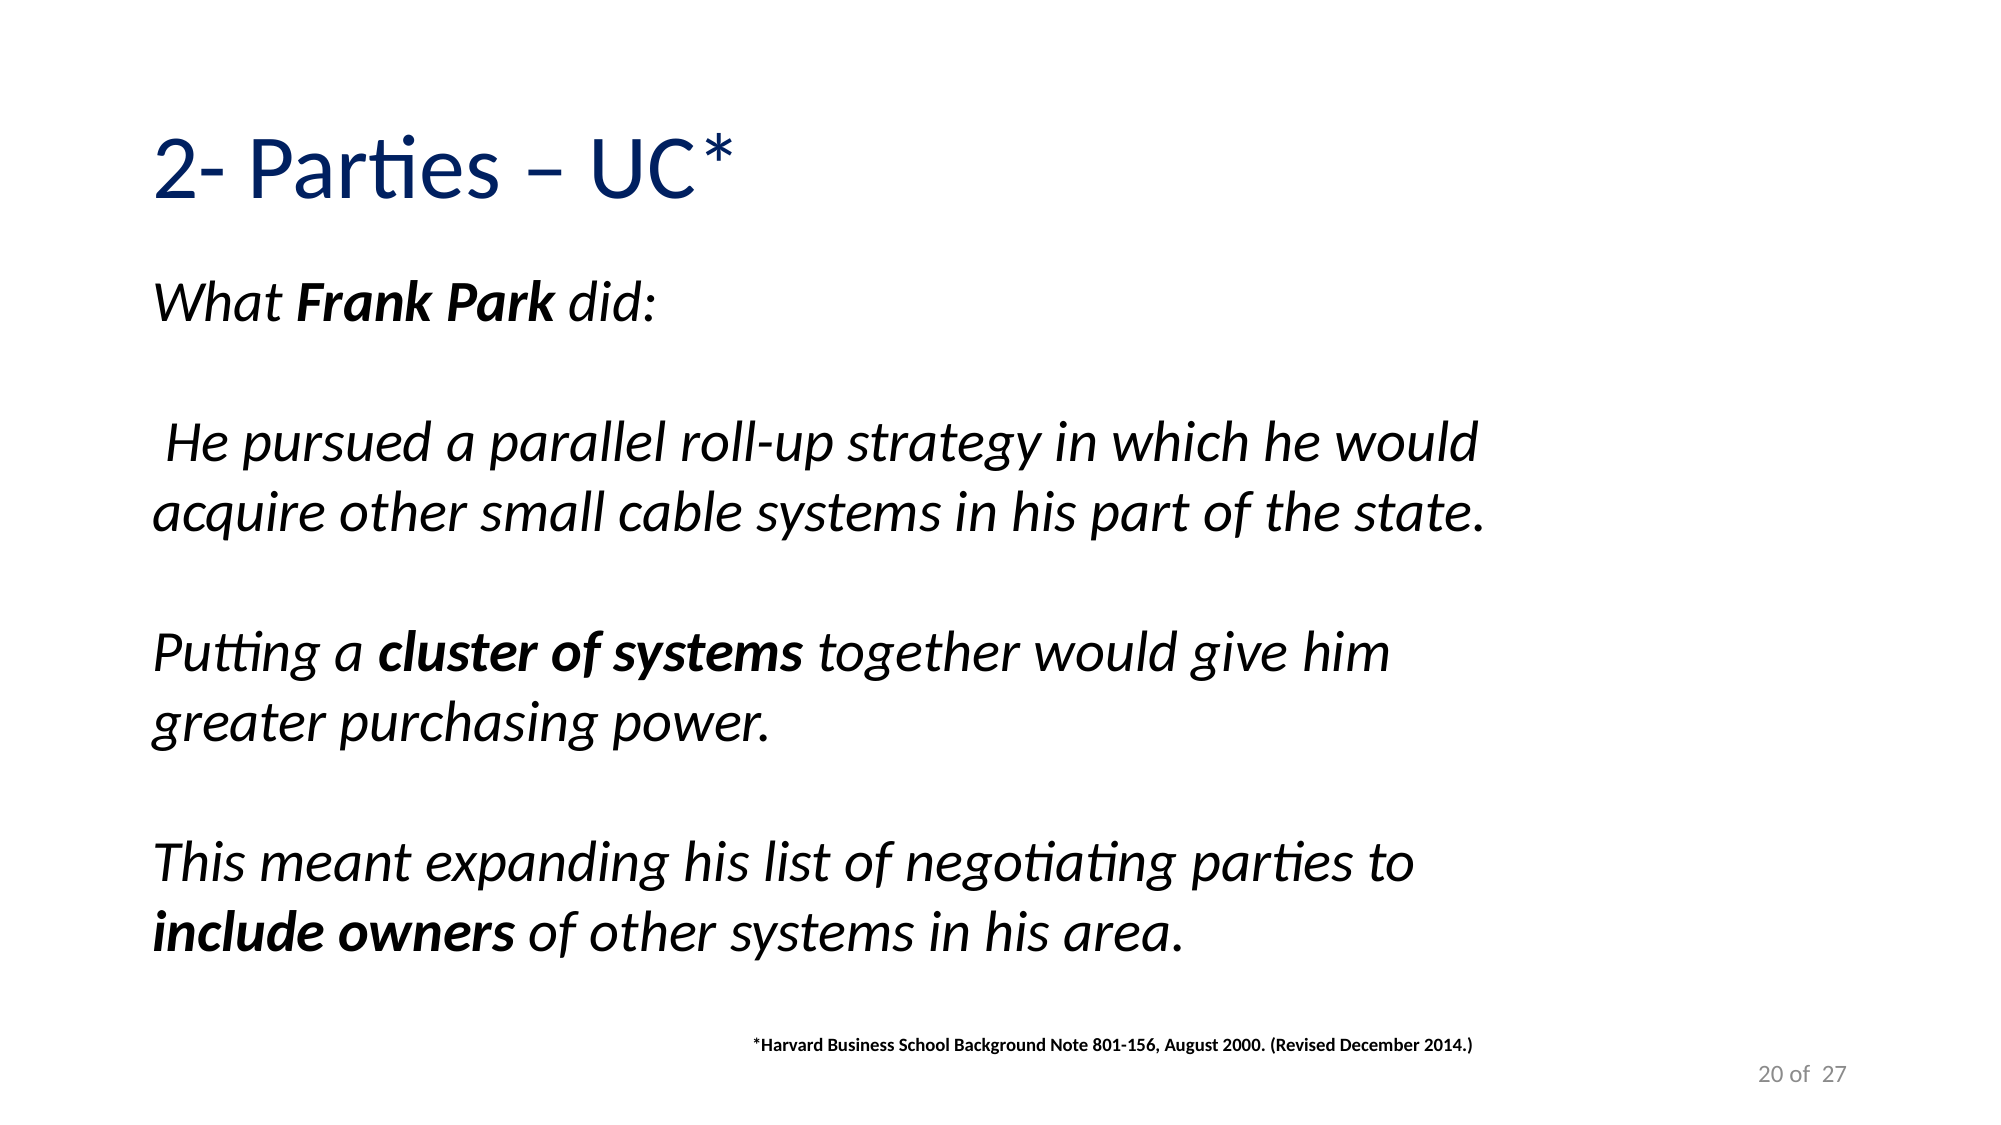

# 2- Parties – UC*
What Frank Park did:

 He pursued a parallel roll-up strategy in which he would acquire other small cable systems in his part of the state.

Putting a cluster of systems together would give him greater purchasing power.

This meant expanding his list of negotiating parties to include owners of other systems in his area.

				*Harvard Business School Background Note 801-156, August 2000. (Revised December 2014.)

20